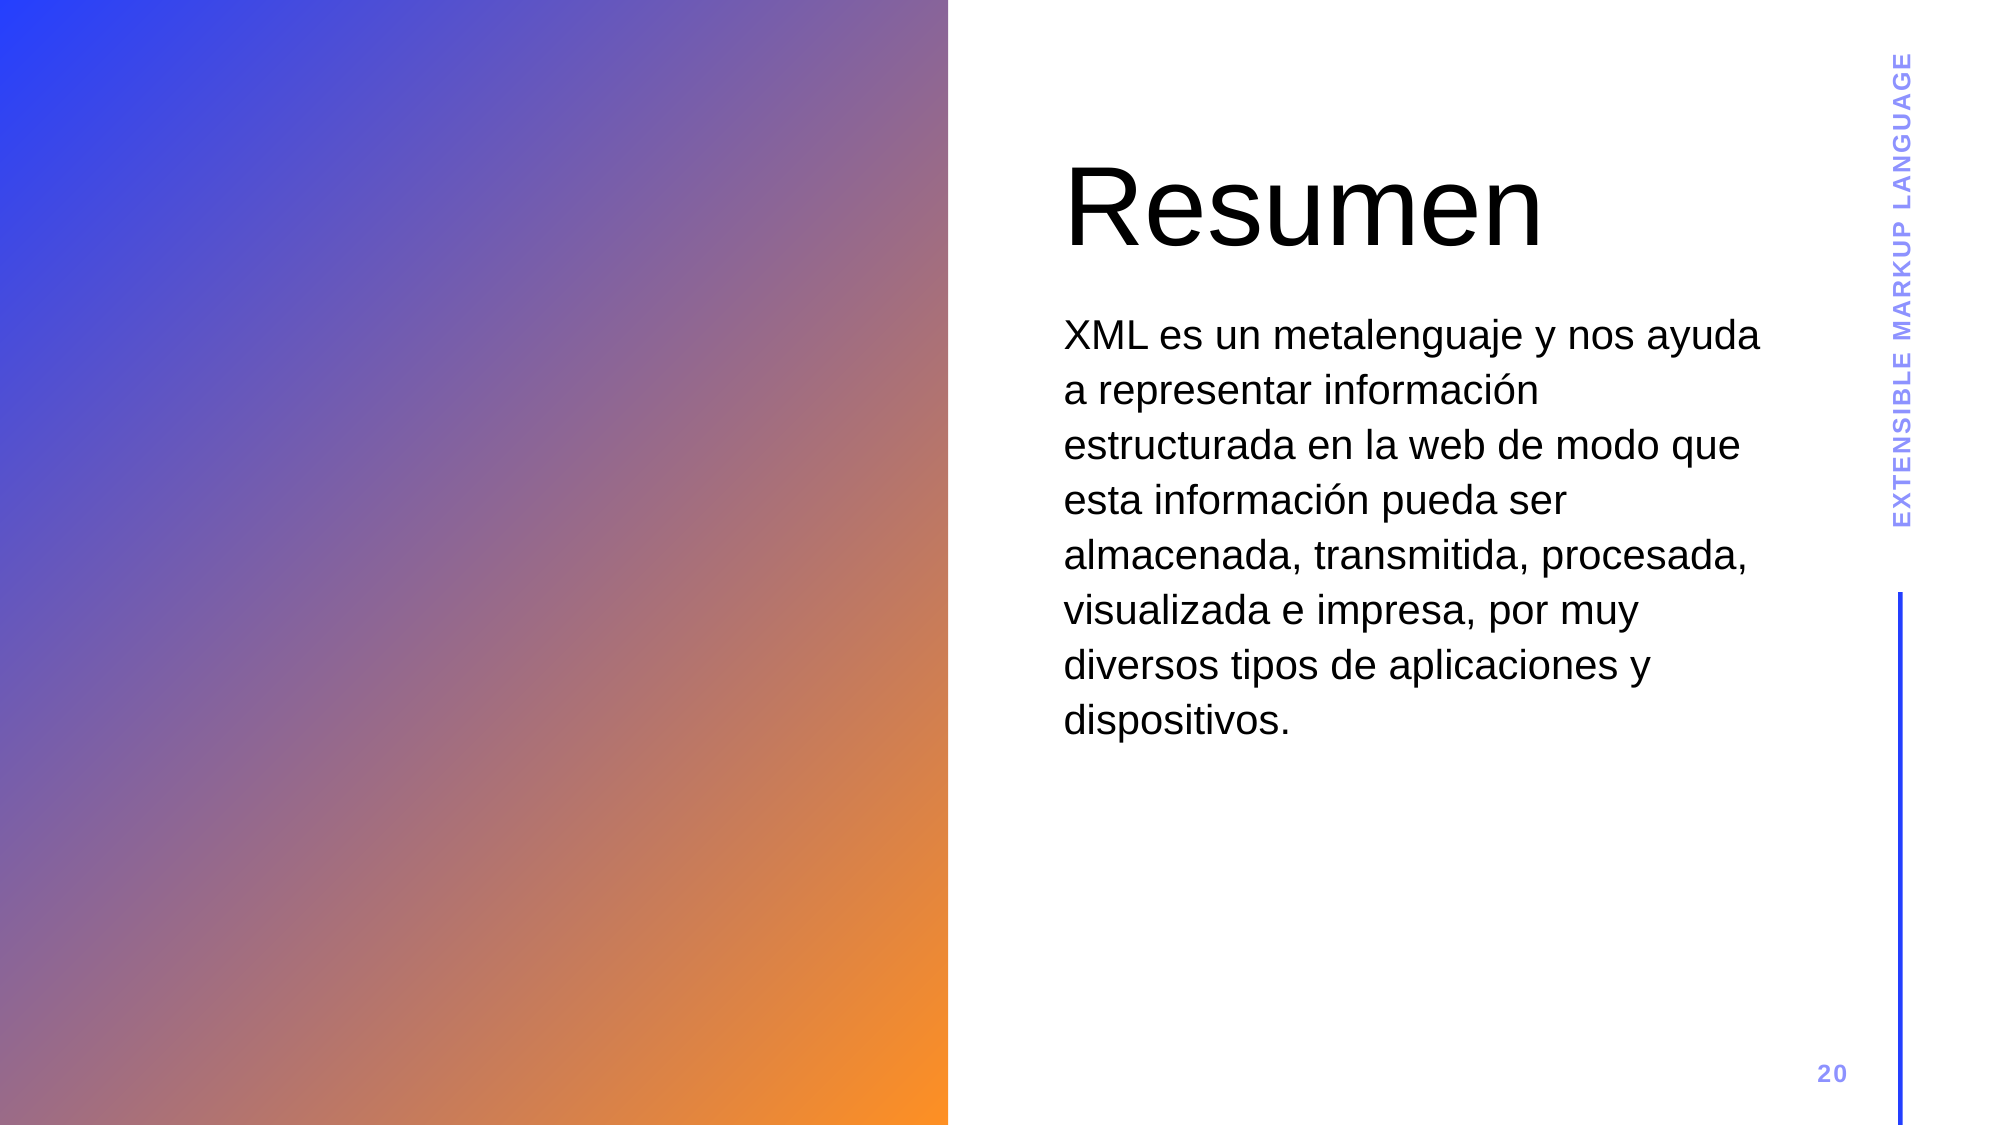

# Resumen
Extensible Markup Language
XML es un metalenguaje y nos ayuda a representar información estructurada en la web de modo que esta información pueda ser almacenada, transmitida, procesada, visualizada e impresa, por muy diversos tipos de aplicaciones y dispositivos.
20